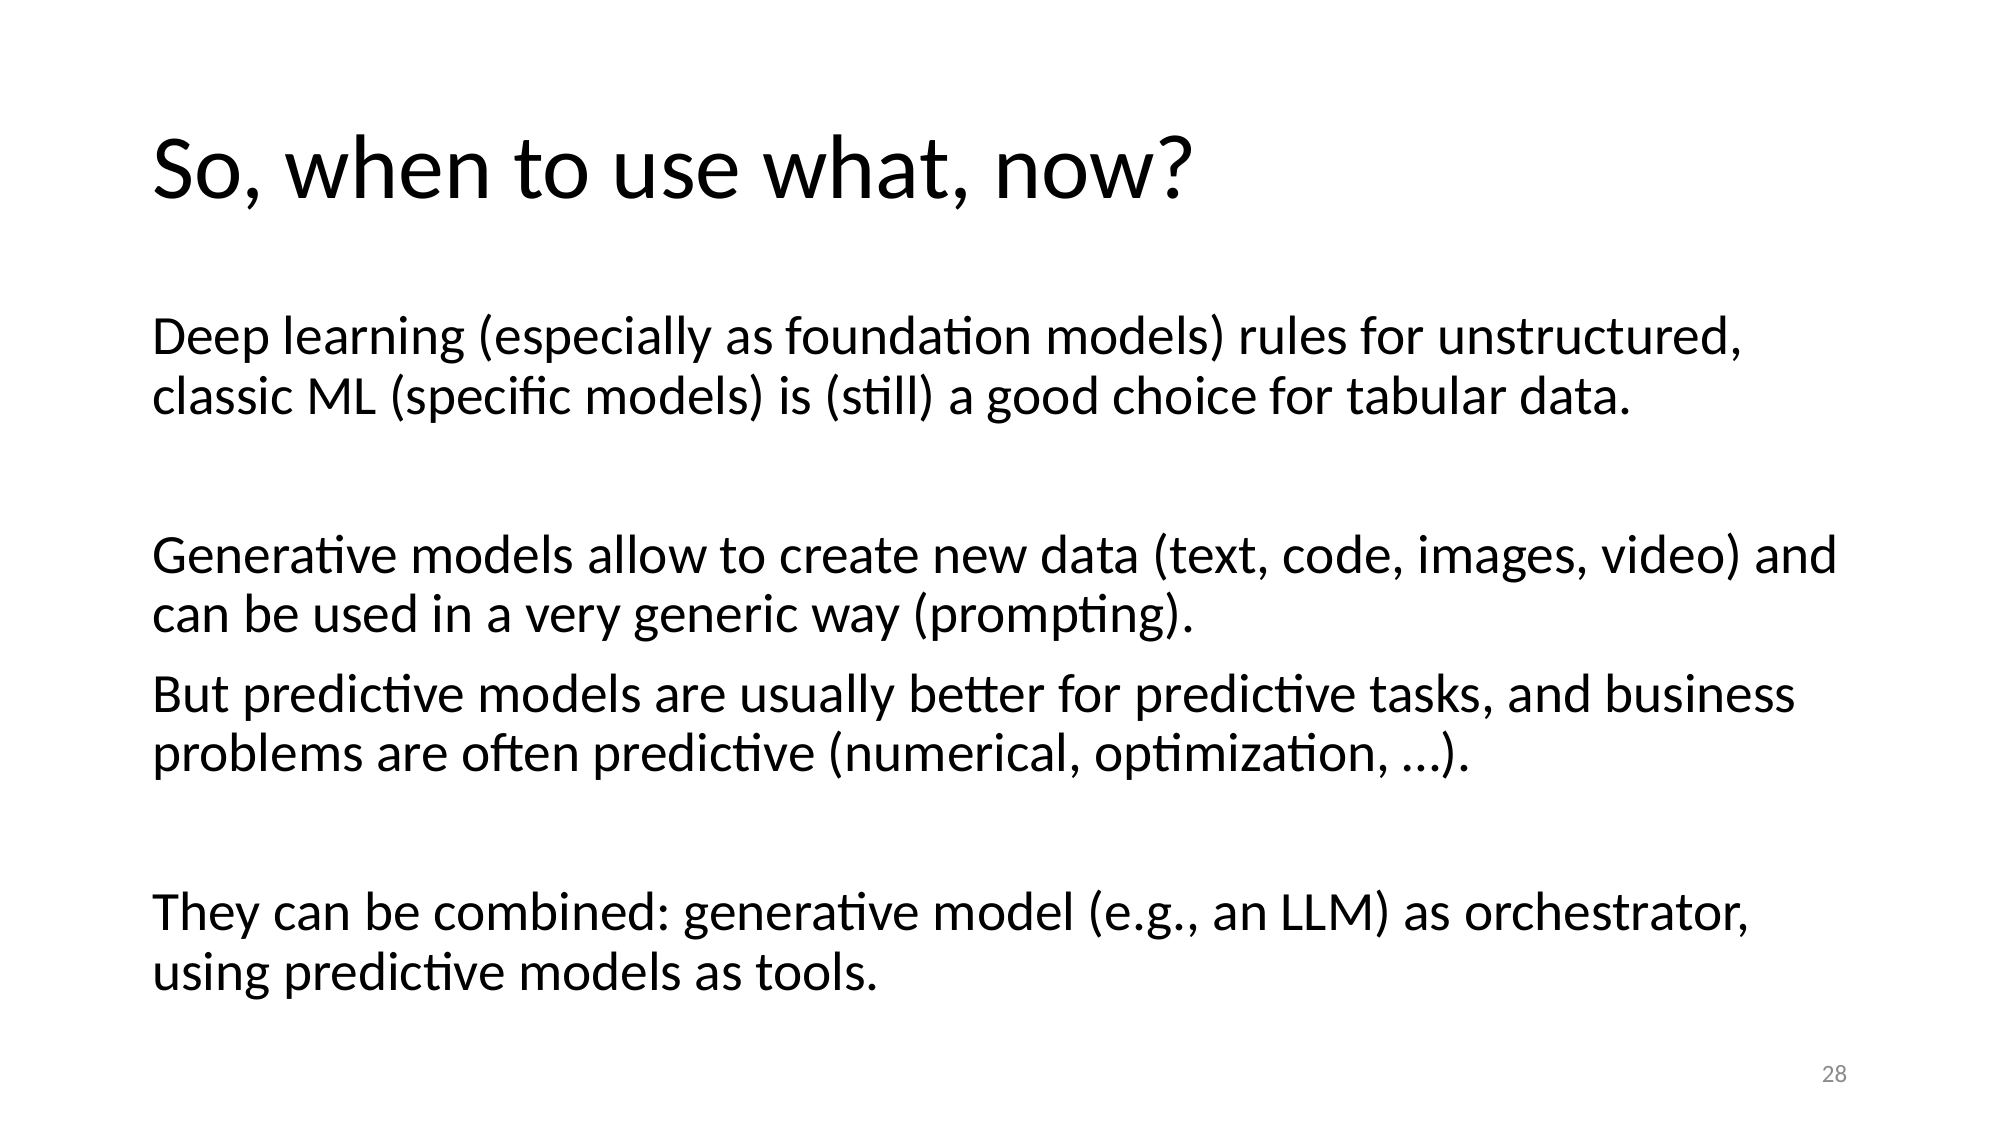

# So, when to use what, now?
Deep learning (especially as foundation models) rules for unstructured, classic ML (specific models) is (still) a good choice for tabular data.

Generative models allow to create new data (text, code, images, video) and can be used in a very generic way (prompting).
But predictive models are usually better for predictive tasks, and business problems are often predictive (numerical, optimization, …).

They can be combined: generative model (e.g., an LLM) as orchestrator, using predictive models as tools.
28